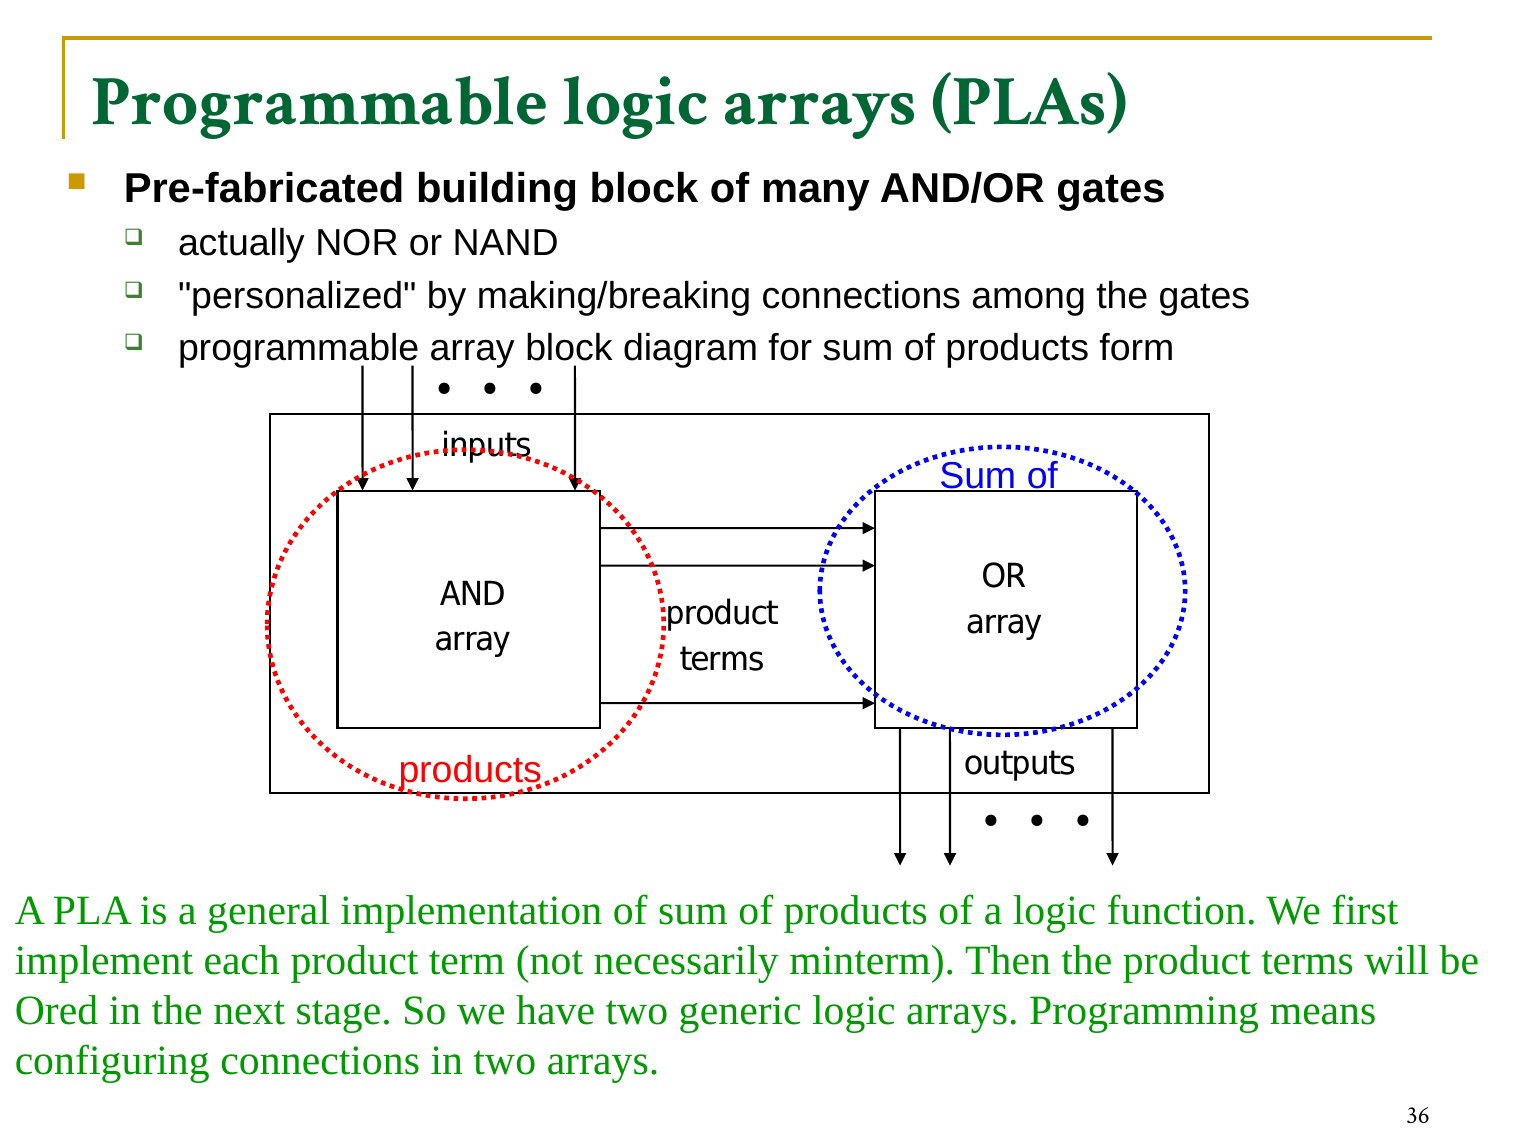

# Programmable logic arrays (PLAs)
Pre-fabricated building block of many AND/OR gates
actually NOR or NAND
"personalized" by making/breaking connections among the gates
programmable array block diagram for sum of products form
•   •   •

inputs

AND
array

Sum of

OR
array

outputs
•   •   •

product
terms

products
A PLA is a general implementation of sum of products of a logic function. We first implement each product term (not necessarily minterm). Then the product terms will be Ored in the next stage. So we have two generic logic arrays. Programming means configuring connections in two arrays.
36